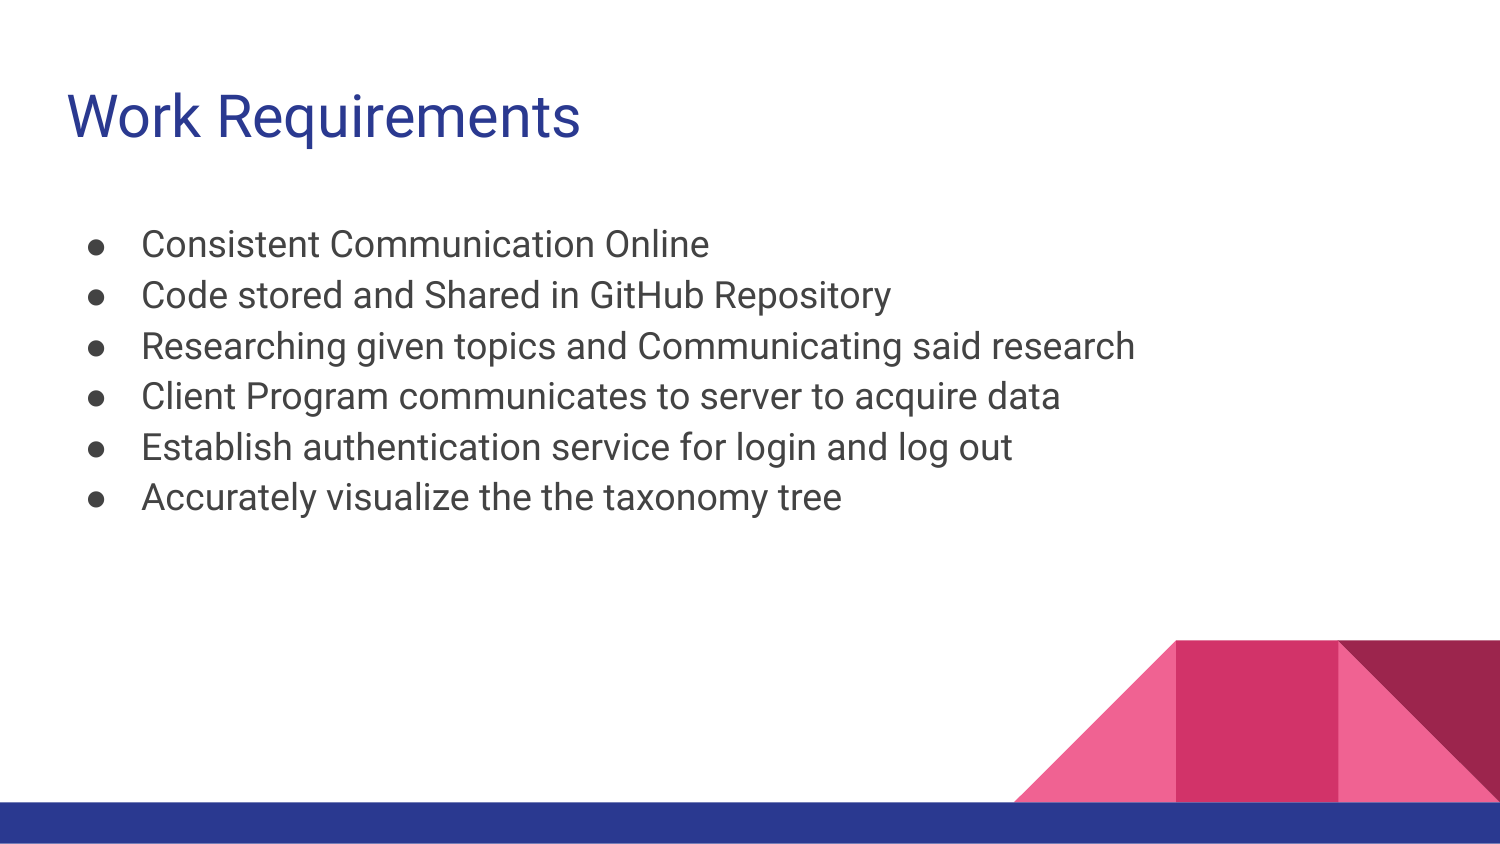

# Work Requirements
Consistent Communication Online
Code stored and Shared in GitHub Repository
Researching given topics and Communicating said research
Client Program communicates to server to acquire data
Establish authentication service for login and log out
Accurately visualize the the taxonomy tree